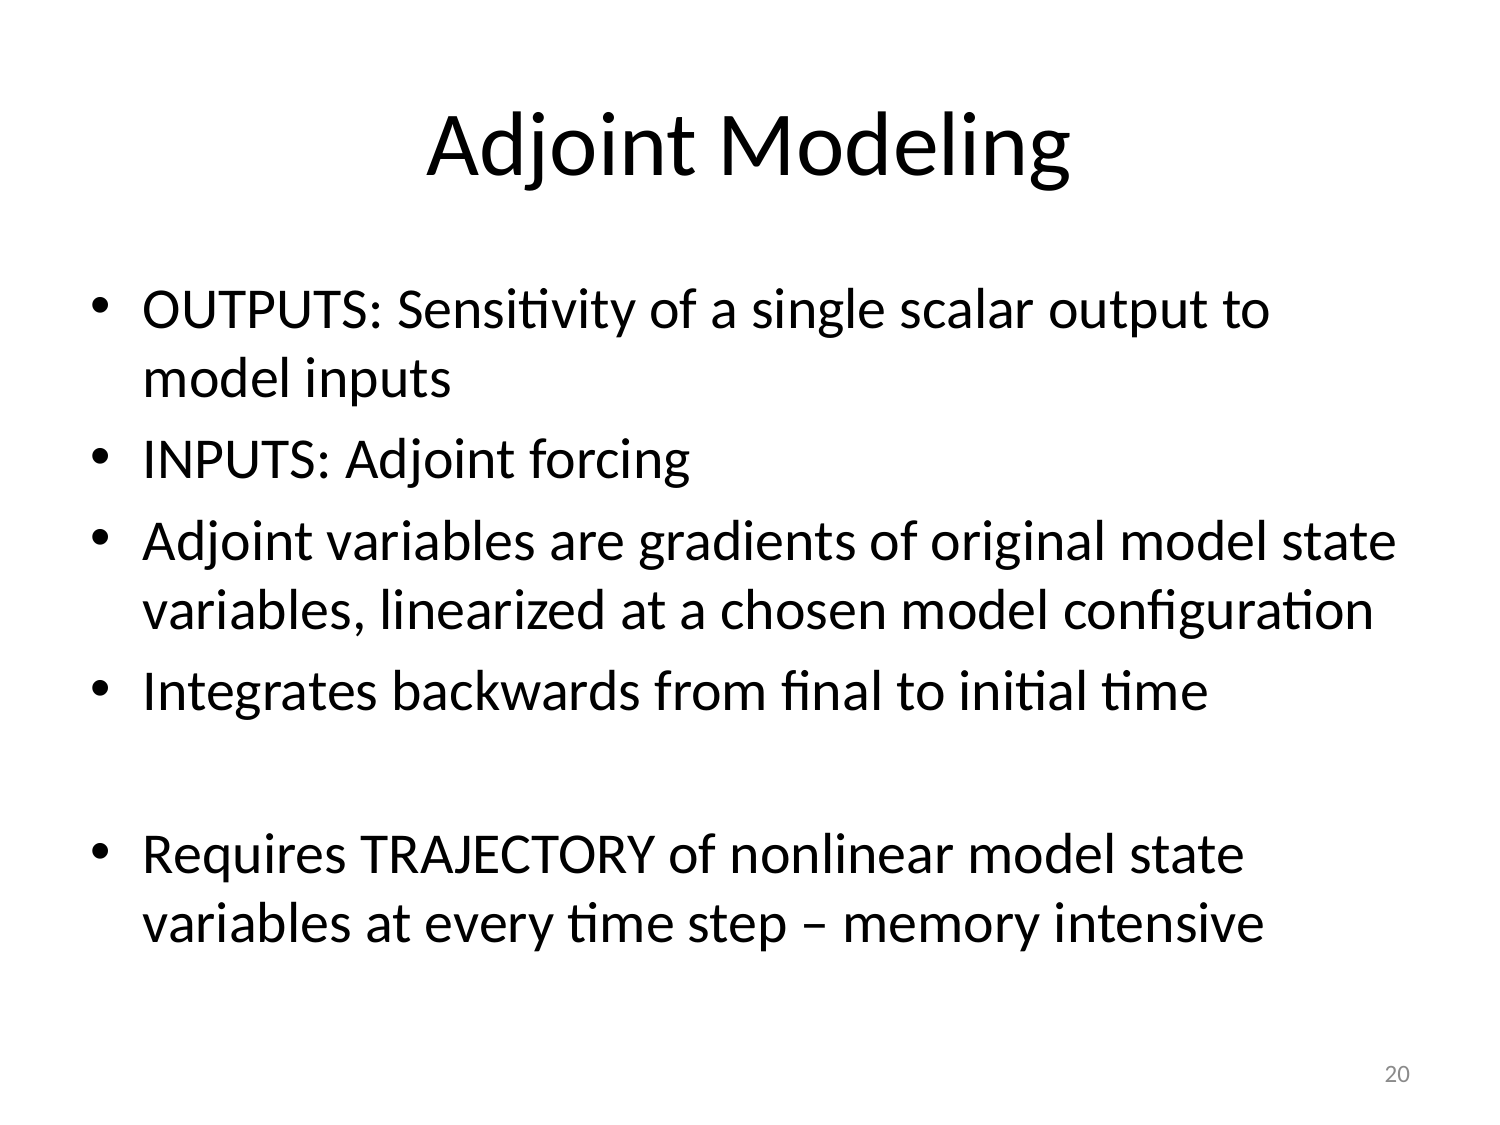

# Adjoint Modeling
OUTPUTS: Sensitivity of a single scalar output to model inputs
INPUTS: Adjoint forcing
Adjoint variables are gradients of original model state variables, linearized at a chosen model configuration
Integrates backwards from final to initial time

Requires TRAJECTORY of nonlinear model state variables at every time step – memory intensive
20